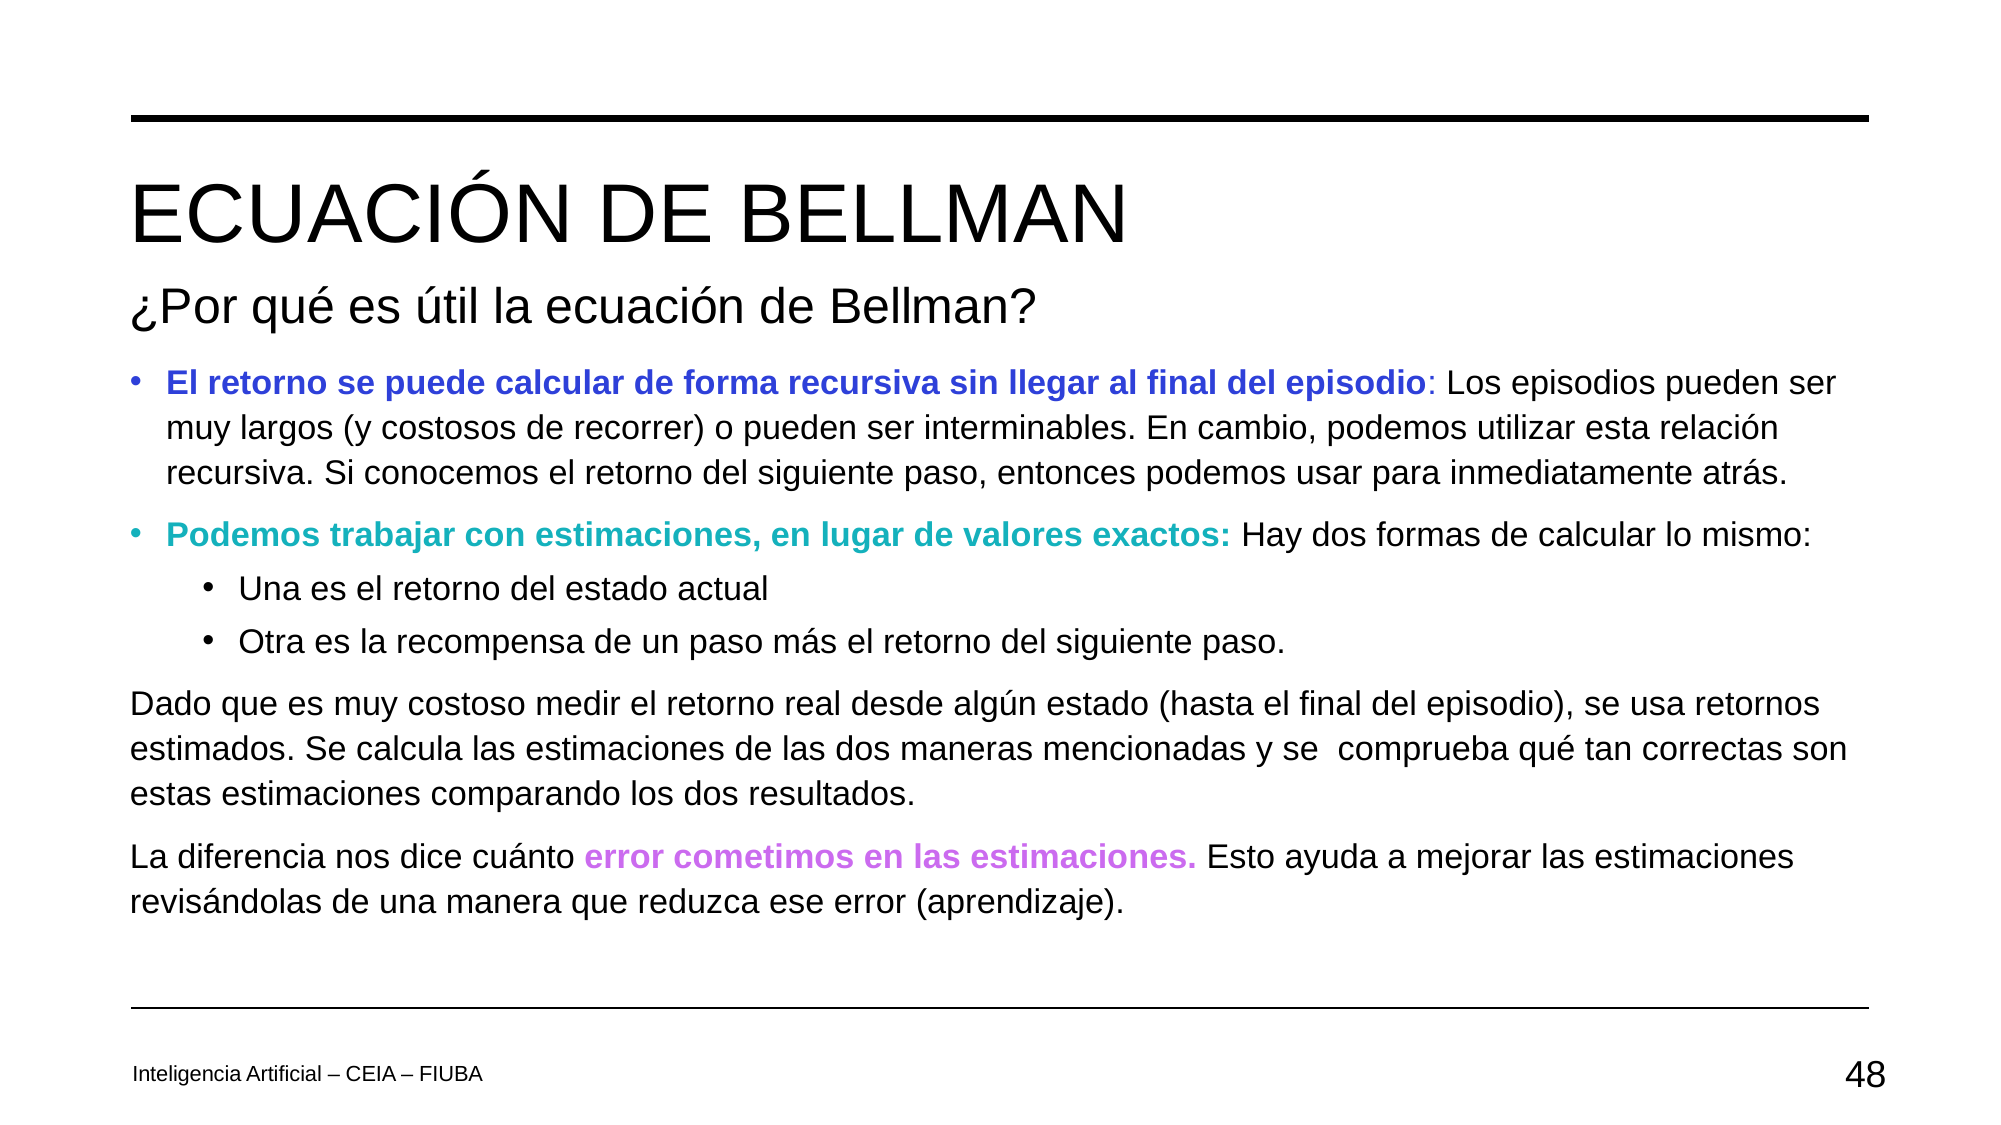

# Ecuación de bellman
¿Por qué es útil la ecuación de Bellman?
El retorno se puede calcular de forma recursiva sin llegar al final del episodio: Los episodios pueden ser muy largos (y costosos de recorrer) o pueden ser interminables. En cambio, podemos utilizar esta relación recursiva. Si conocemos el retorno del siguiente paso, entonces podemos usar para inmediatamente atrás.
Podemos trabajar con estimaciones, en lugar de valores exactos: Hay dos formas de calcular lo mismo:
Una es el retorno del estado actual
Otra es la recompensa de un paso más el retorno del siguiente paso.
Dado que es muy costoso medir el retorno real desde algún estado (hasta el final del episodio), se usa retornos estimados. Se calcula las estimaciones de las dos maneras mencionadas y se  comprueba qué tan correctas son estas estimaciones comparando los dos resultados.
La diferencia nos dice cuánto error cometimos en las estimaciones. Esto ayuda a mejorar las estimaciones revisándolas de una manera que reduzca ese error (aprendizaje).

Inteligencia Artificial – CEIA – FIUBA
48
Image by vectorjuice